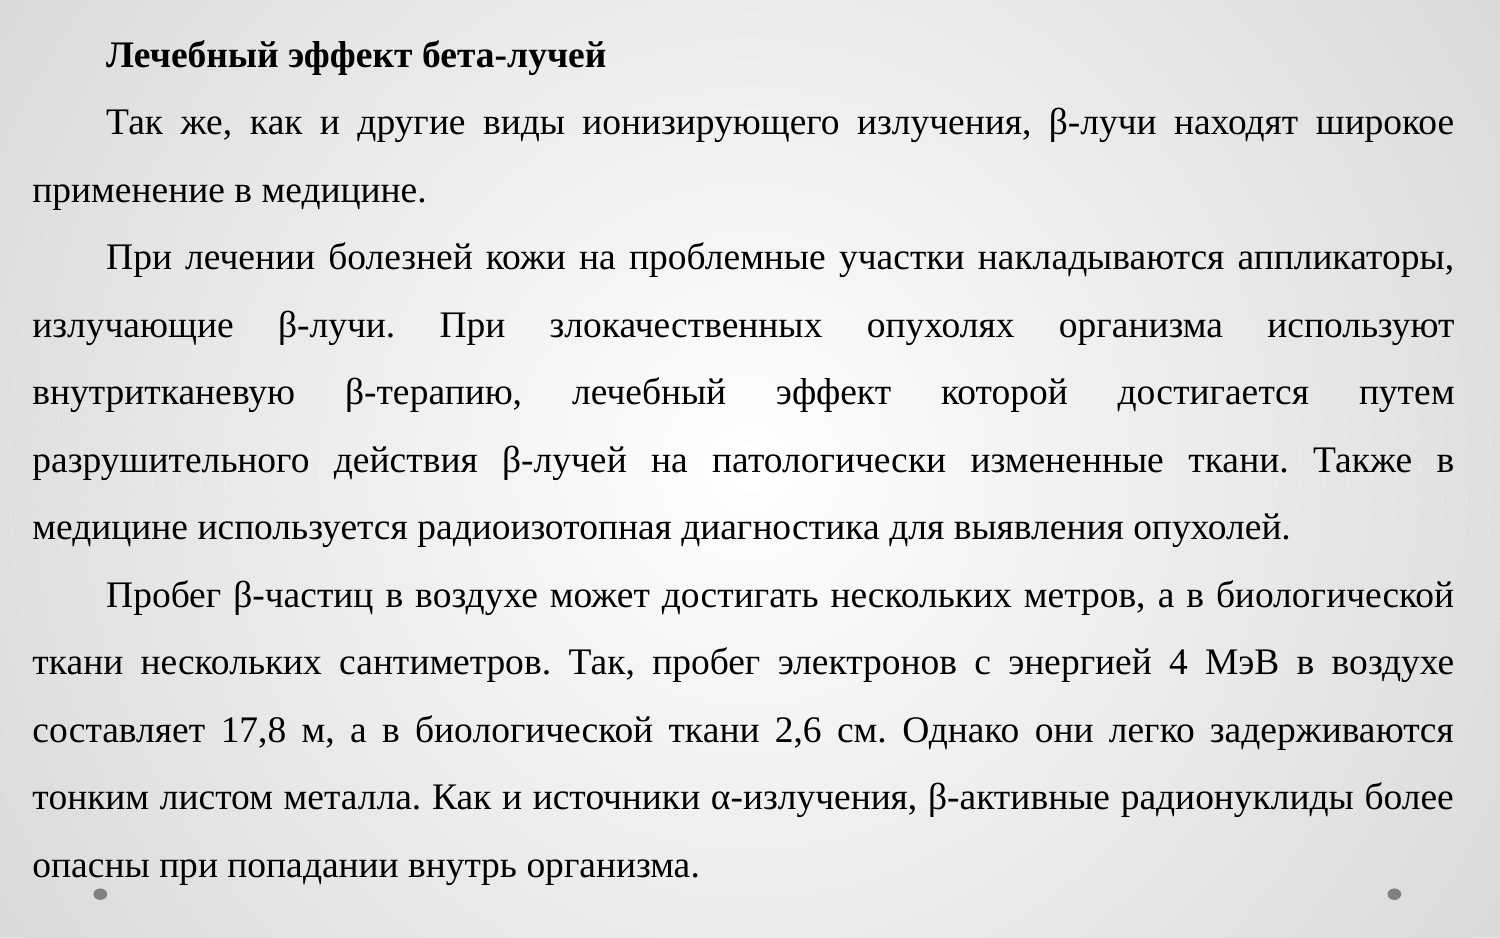

Лечебный эффект бета-лучей
Так же, как и другие виды ионизирующего излучения, β-лучи находят широкое применение в медицине.
При лечении болезней кожи на проблемные участки накладываются аппликаторы, излучающие β-лучи. При злокачественных опухолях организма используют внутритканевую β-терапию, лечебный эффект которой достигается путем разрушительного действия β-лучей на патологически измененные ткани. Также в медицине используется радиоизотопная диагностика для выявления опухолей.
Пробег β-частиц в воздухе может достигать нескольких метров, а в биологической ткани нескольких сантиметров. Так, пробег электронов с энергией 4 МэВ в воздухе составляет 17,8 м, а в биологической ткани 2,6 см. Однако они легко задерживаются тонким листом металла. Как и источники α-излучения, β-активные радионуклиды более опасны при попадании внутрь организма.